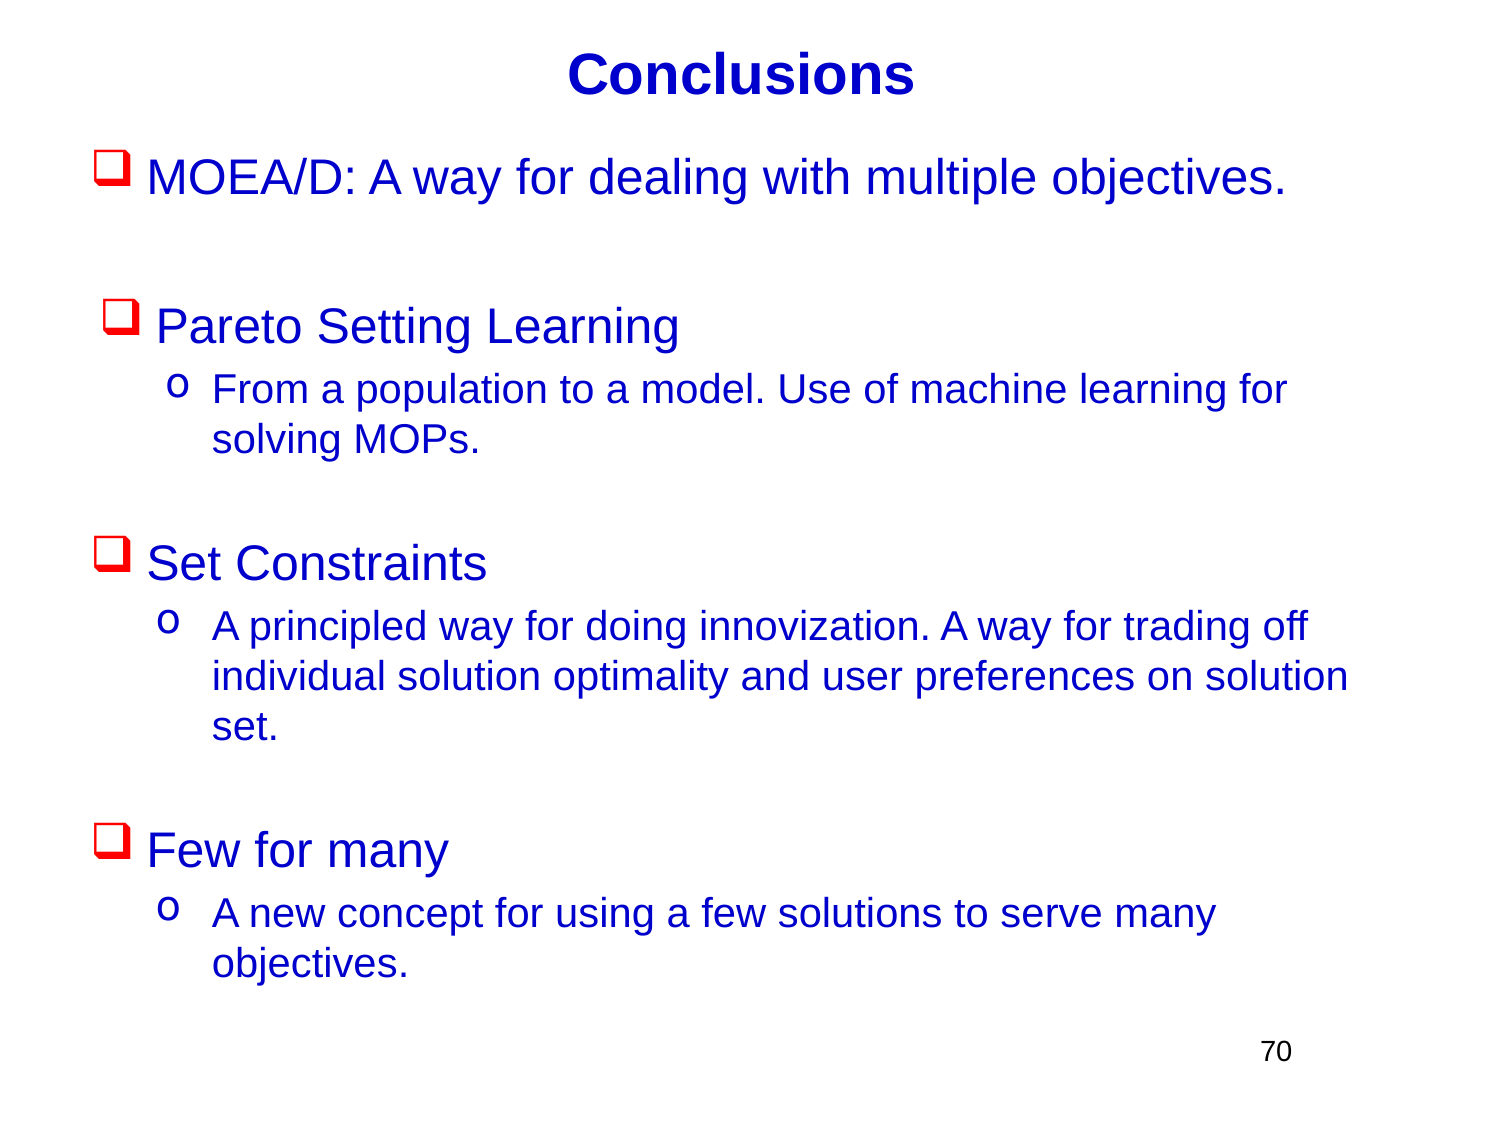

# Conclusions
MOEA/D: A way for dealing with multiple objectives.

Pareto Setting Learning
From a population to a model. Use of machine learning for solving MOPs.

Set Constraints
A principled way for doing innovization. A way for trading off individual solution optimality and user preferences on solution set.

Few for many
A new concept for using a few solutions to serve many objectives.

70